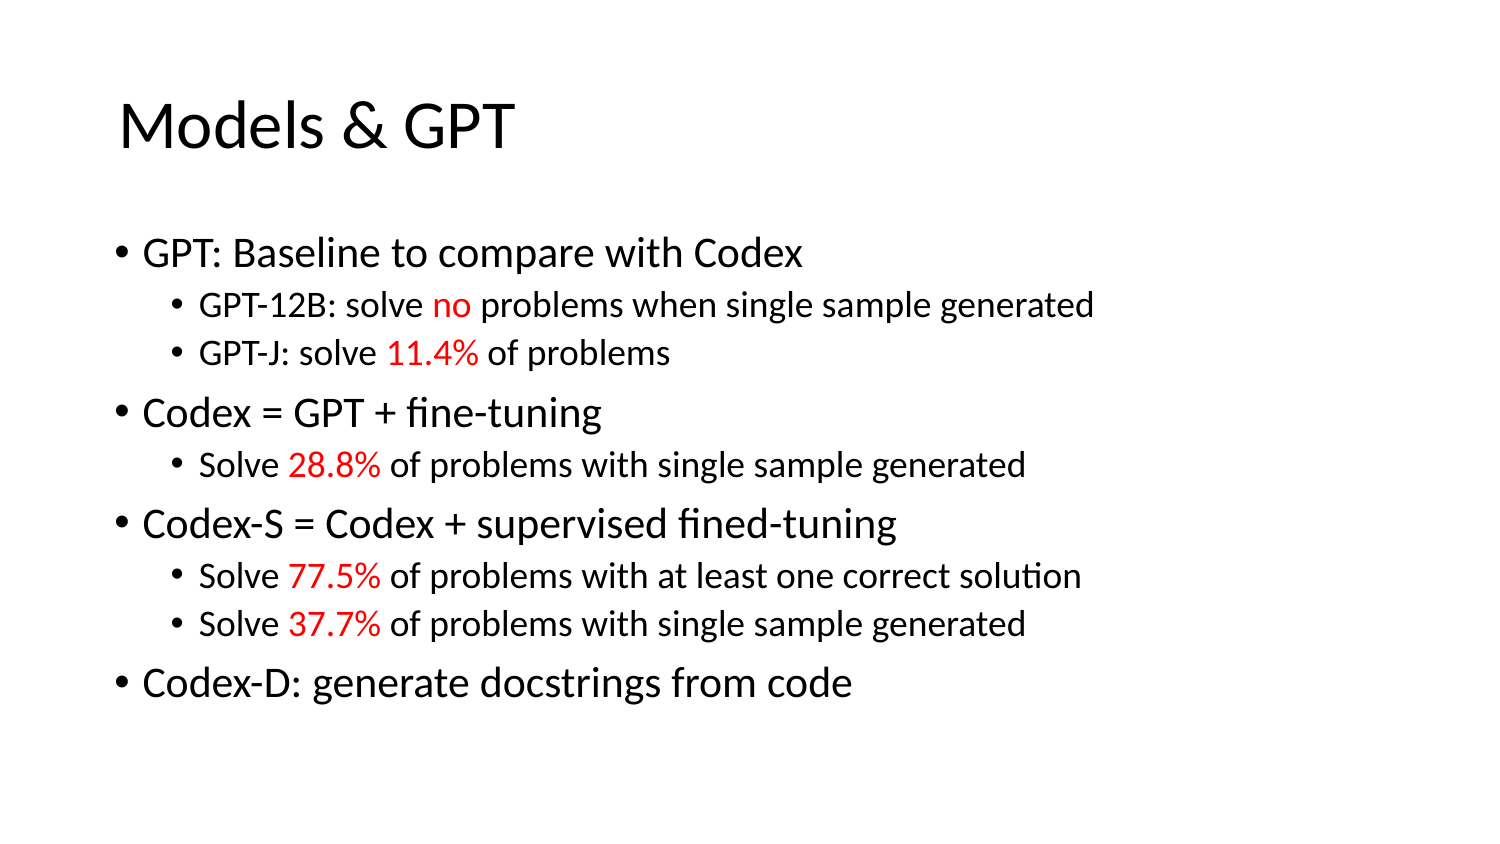

# Models & GPT
GPT: Baseline to compare with Codex
GPT-12B: solve no problems when single sample generated
GPT-J: solve 11.4% of problems
Codex = GPT + fine-tuning
Solve 28.8% of problems with single sample generated
Codex-S = Codex + supervised fined-tuning
Solve 77.5% of problems with at least one correct solution
Solve 37.7% of problems with single sample generated
Codex-D: generate docstrings from code